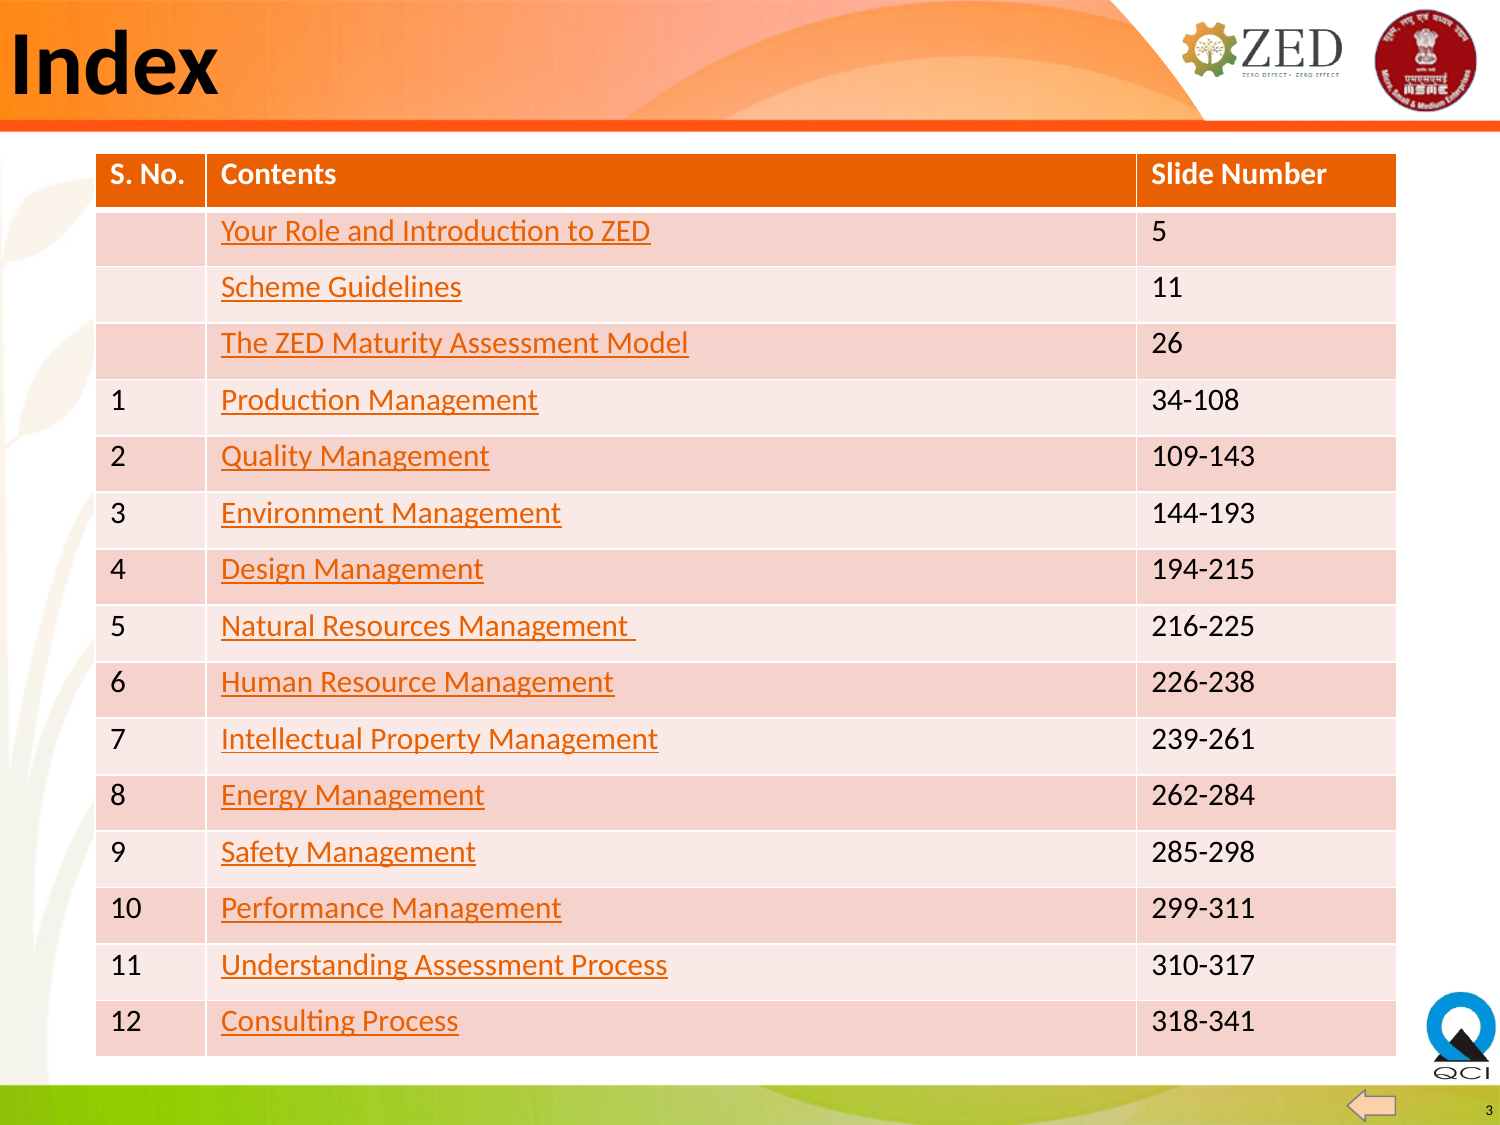

# Index
| S. No. | Contents | Slide Number |
| --- | --- | --- |
|  | Your Role and Introduction to ZED | 5 |
|  | Scheme Guidelines | 11 |
|  | The ZED Maturity Assessment Model | 26 |
| 1 | Production Management | 34-108 |
| 2 | Quality Management | 109-143 |
| 3 | Environment Management | 144-193 |
| 4 | Design Management | 194-215 |
| 5 | Natural Resources Management | 216-225 |
| 6 | Human Resource Management | 226-238 |
| 7 | Intellectual Property Management | 239-261 |
| 8 | Energy Management | 262-284 |
| 9 | Safety Management | 285-298 |
| 10 | Performance Management | 299-311 |
| 11 | Understanding Assessment Process | 310-317 |
| 12 | Consulting Process | 318-341 |